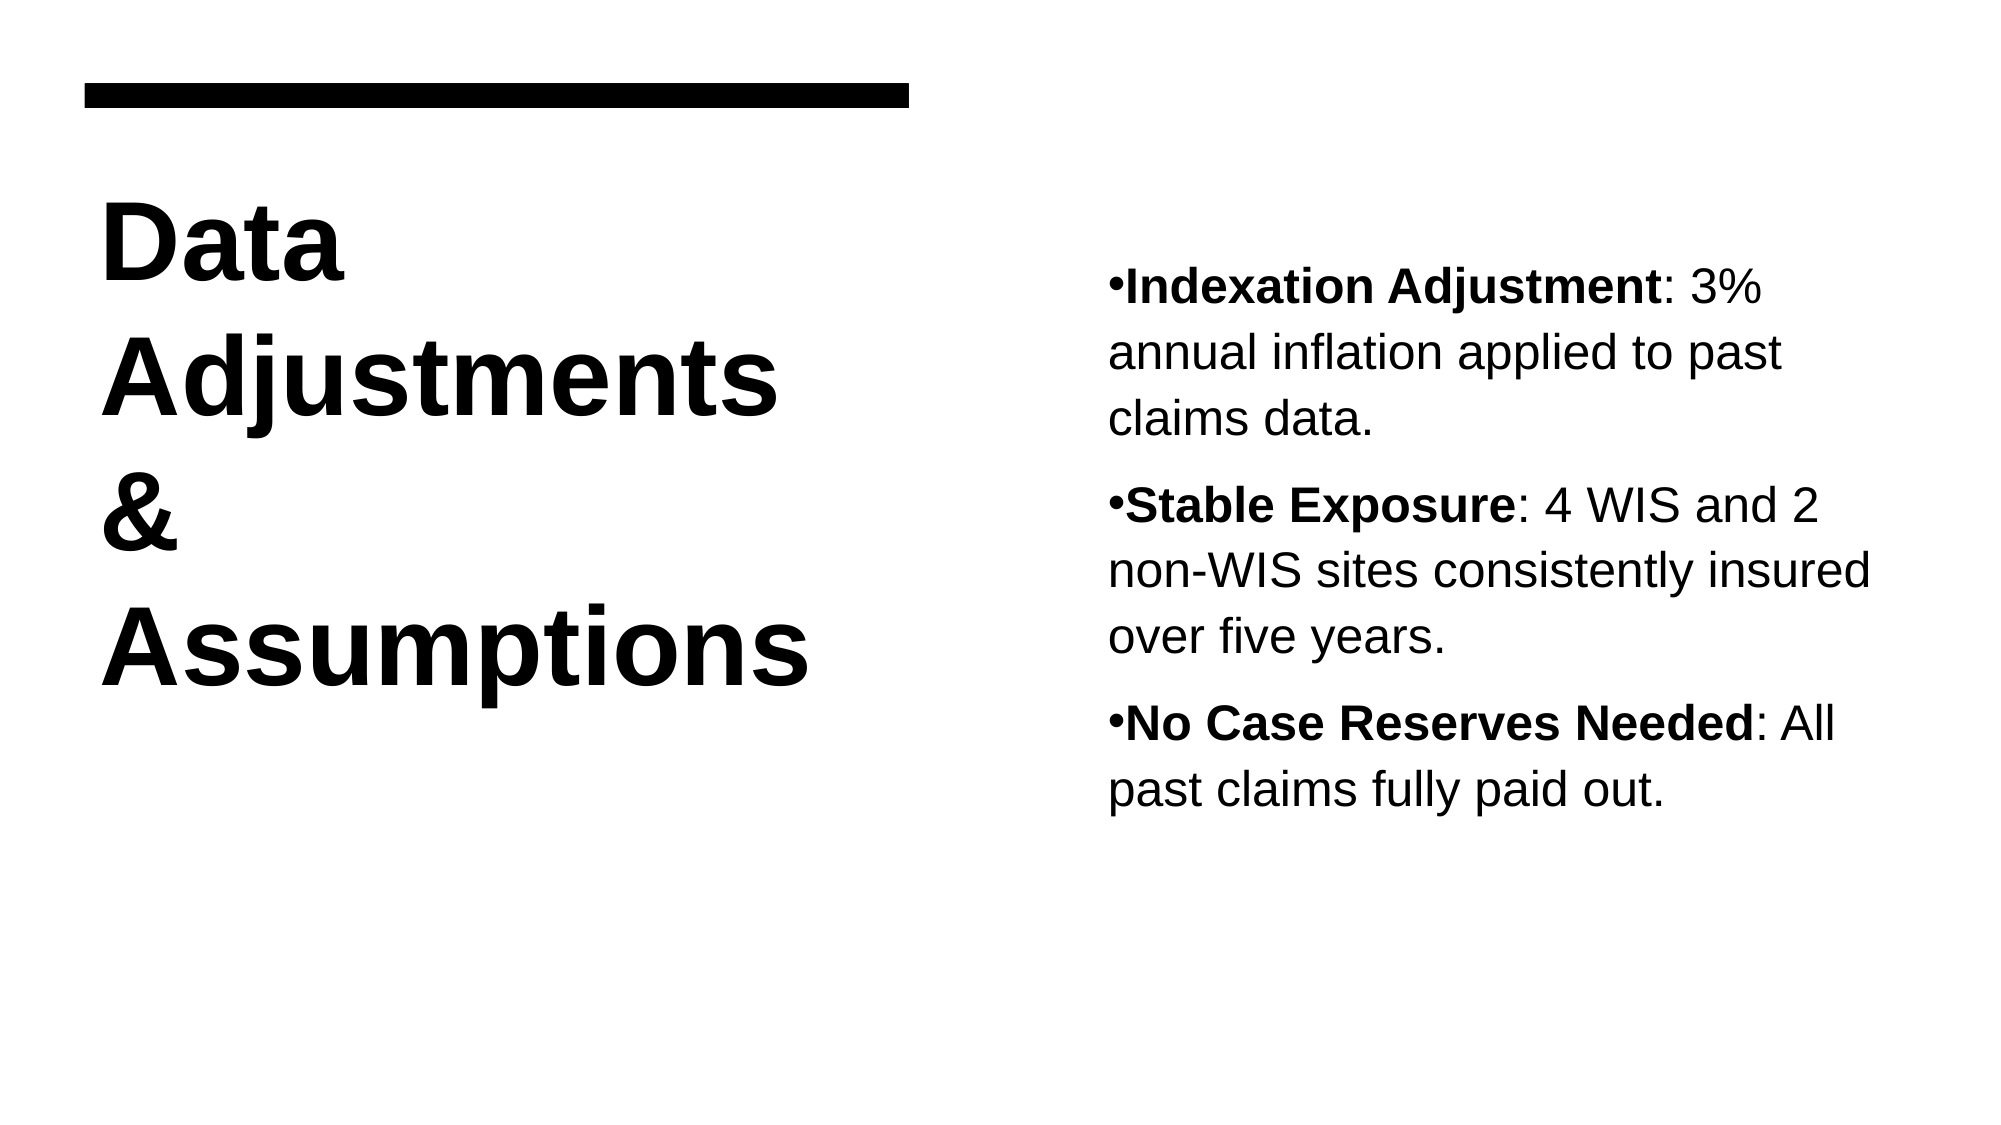

Indexation Adjustment: 3% annual inflation applied to past claims data.
Stable Exposure: 4 WIS and 2 non-WIS sites consistently insured over five years.
No Case Reserves Needed: All past claims fully paid out.

# Data Adjustments & Assumptions